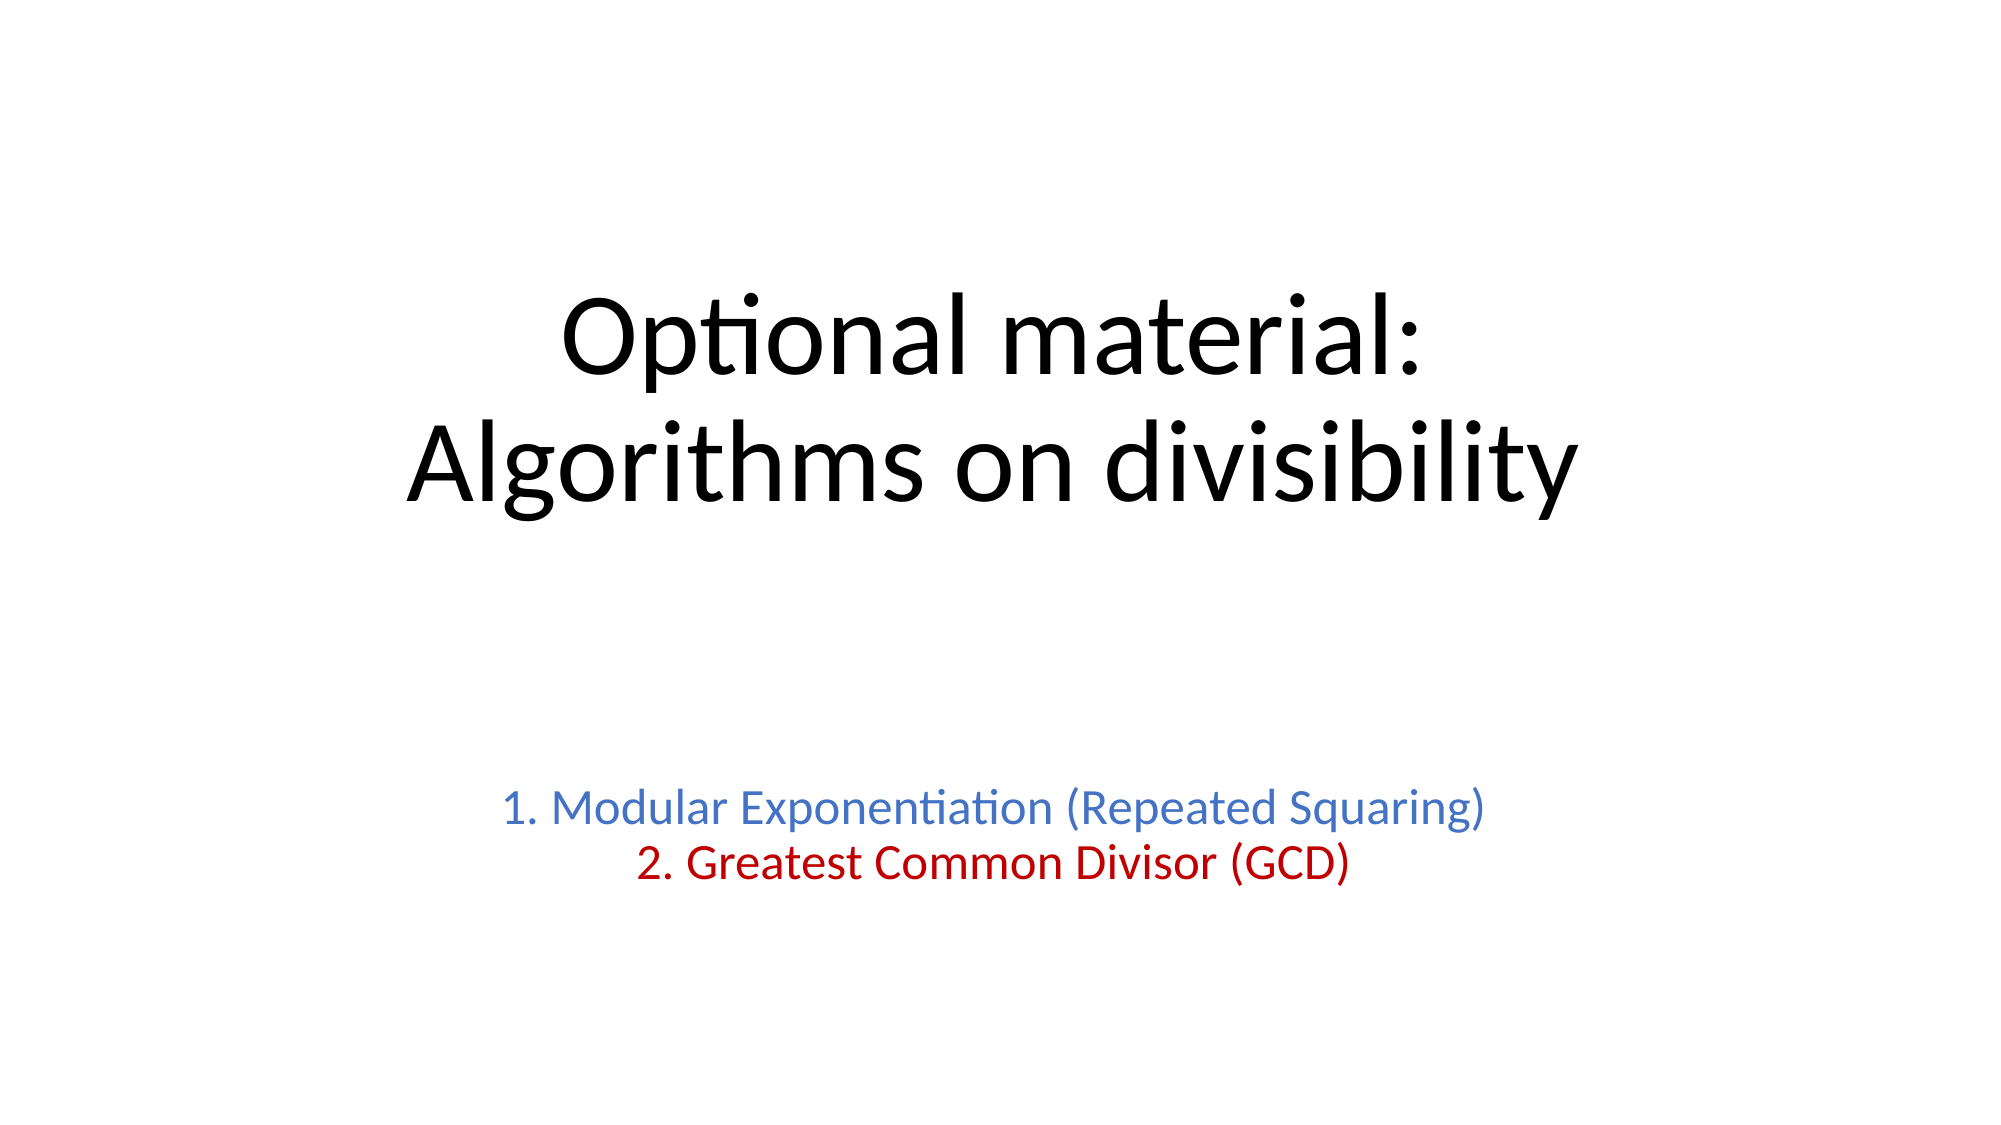

# Optional material: Algorithms on divisibility 1. Modular Exponentiation (Repeated Squaring) 2. Greatest Common Divisor (GCD)